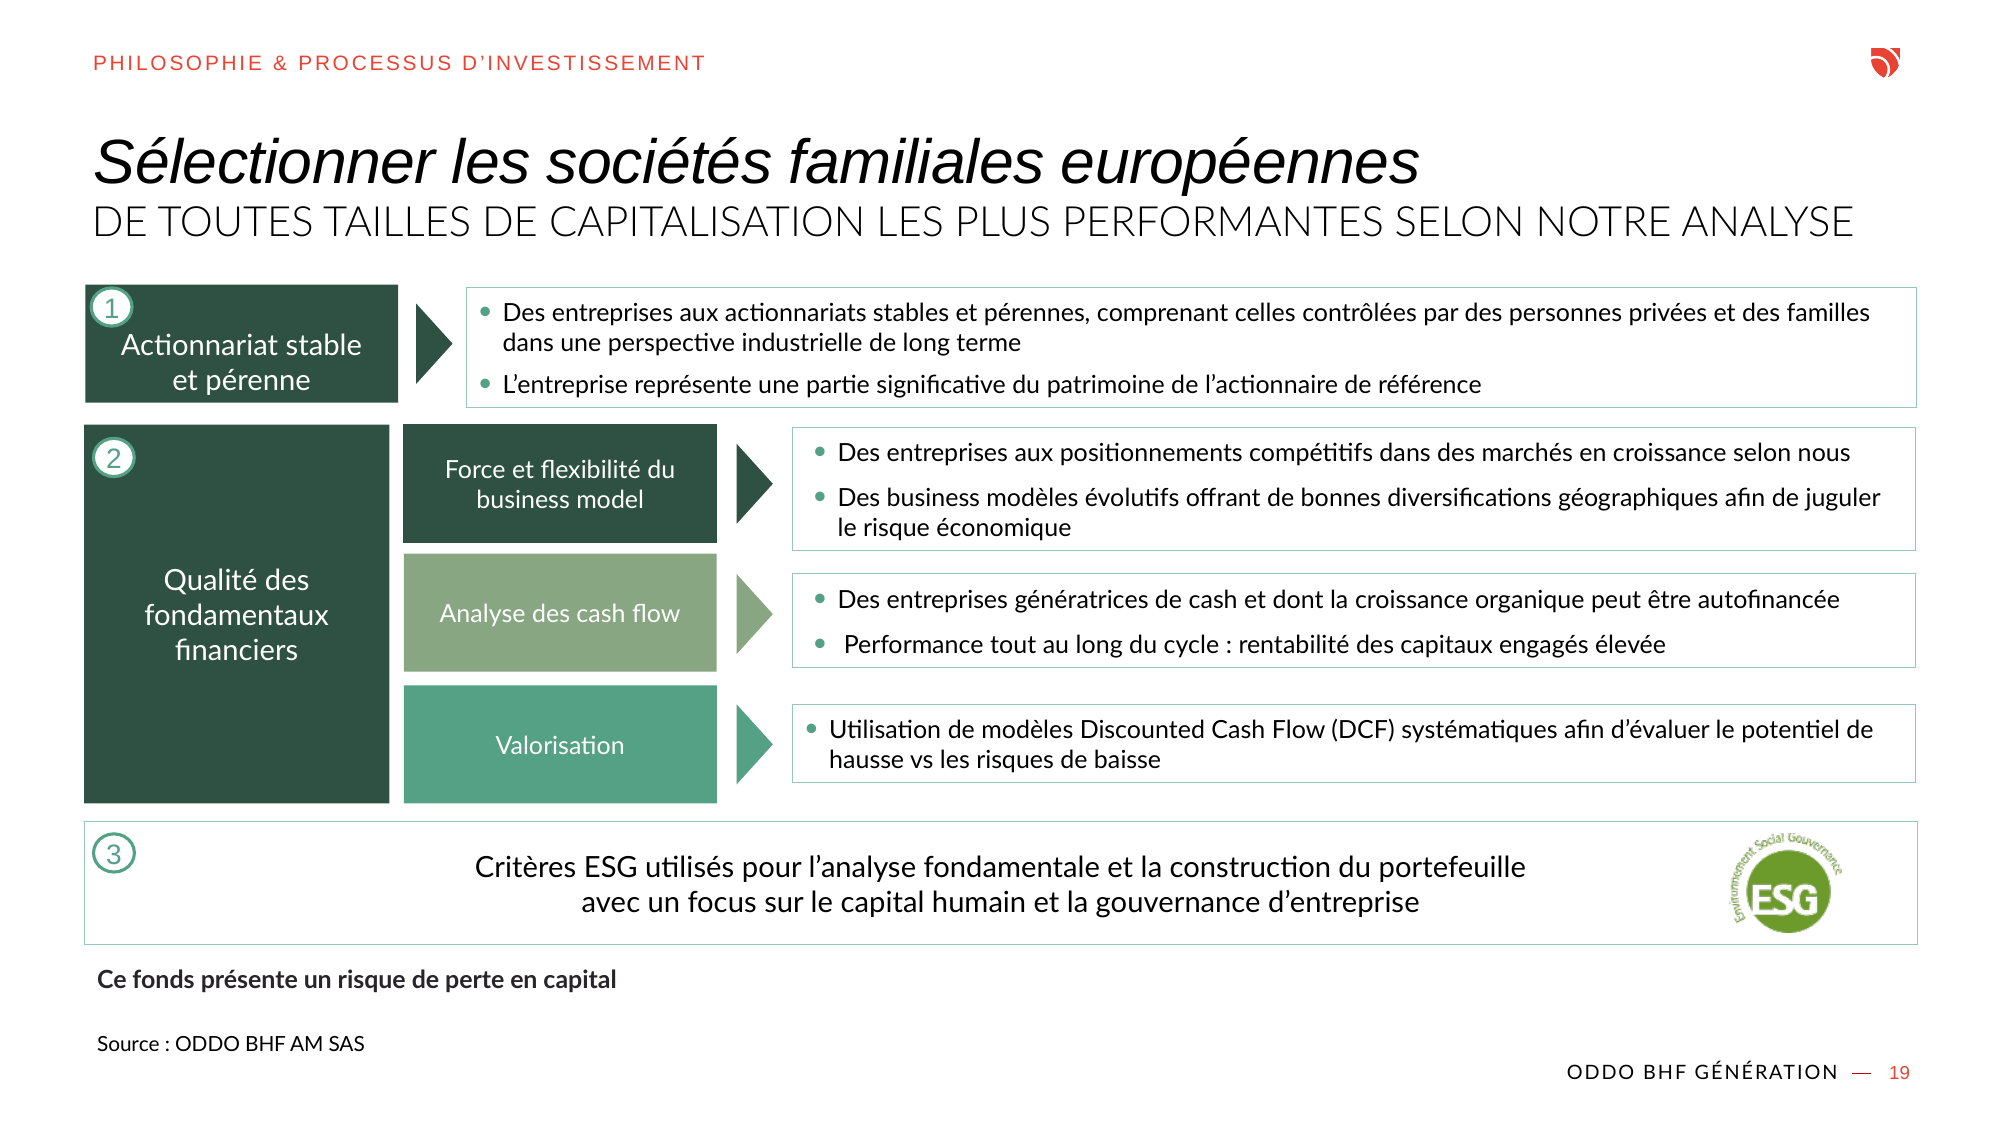

# Philosophie & PROCESSUS D’investissement
Sélectionner les sociétés familiales européennes
de toutes tailles de capitalisation les plus performantes selon notre analyse

Actionnariat stable et pérenne
Des entreprises aux actionnariats stables et pérennes, comprenant celles contrôlées par des personnes privées et des familles dans une perspective industrielle de long terme
L’entreprise représente une partie significative du patrimoine de l’actionnaire de référence
1

Qualité des fondamentaux financiers
Force et flexibilité du business model
Des entreprises aux positionnements compétitifs dans des marchés en croissance selon nous
Des business modèles évolutifs offrant de bonnes diversifications géographiques afin de juguler le risque économique
2

Analyse des cash flow
Des entreprises génératrices de cash et dont la croissance organique peut être autofinancée
 Performance tout au long du cycle : rentabilité des capitaux engagés élevée

Valorisation
Utilisation de modèles Discounted Cash Flow (DCF) systématiques afin d’évaluer le potentiel de hausse vs les risques de baisse

Critères ESG utilisés pour l’analyse fondamentale et la construction du portefeuille
avec un focus sur le capital humain et la gouvernance d’entreprise

3
Ce fonds présente un risque de perte en capital
Source : ODDO BHF AM SAS
19
ODDO BHF Génération